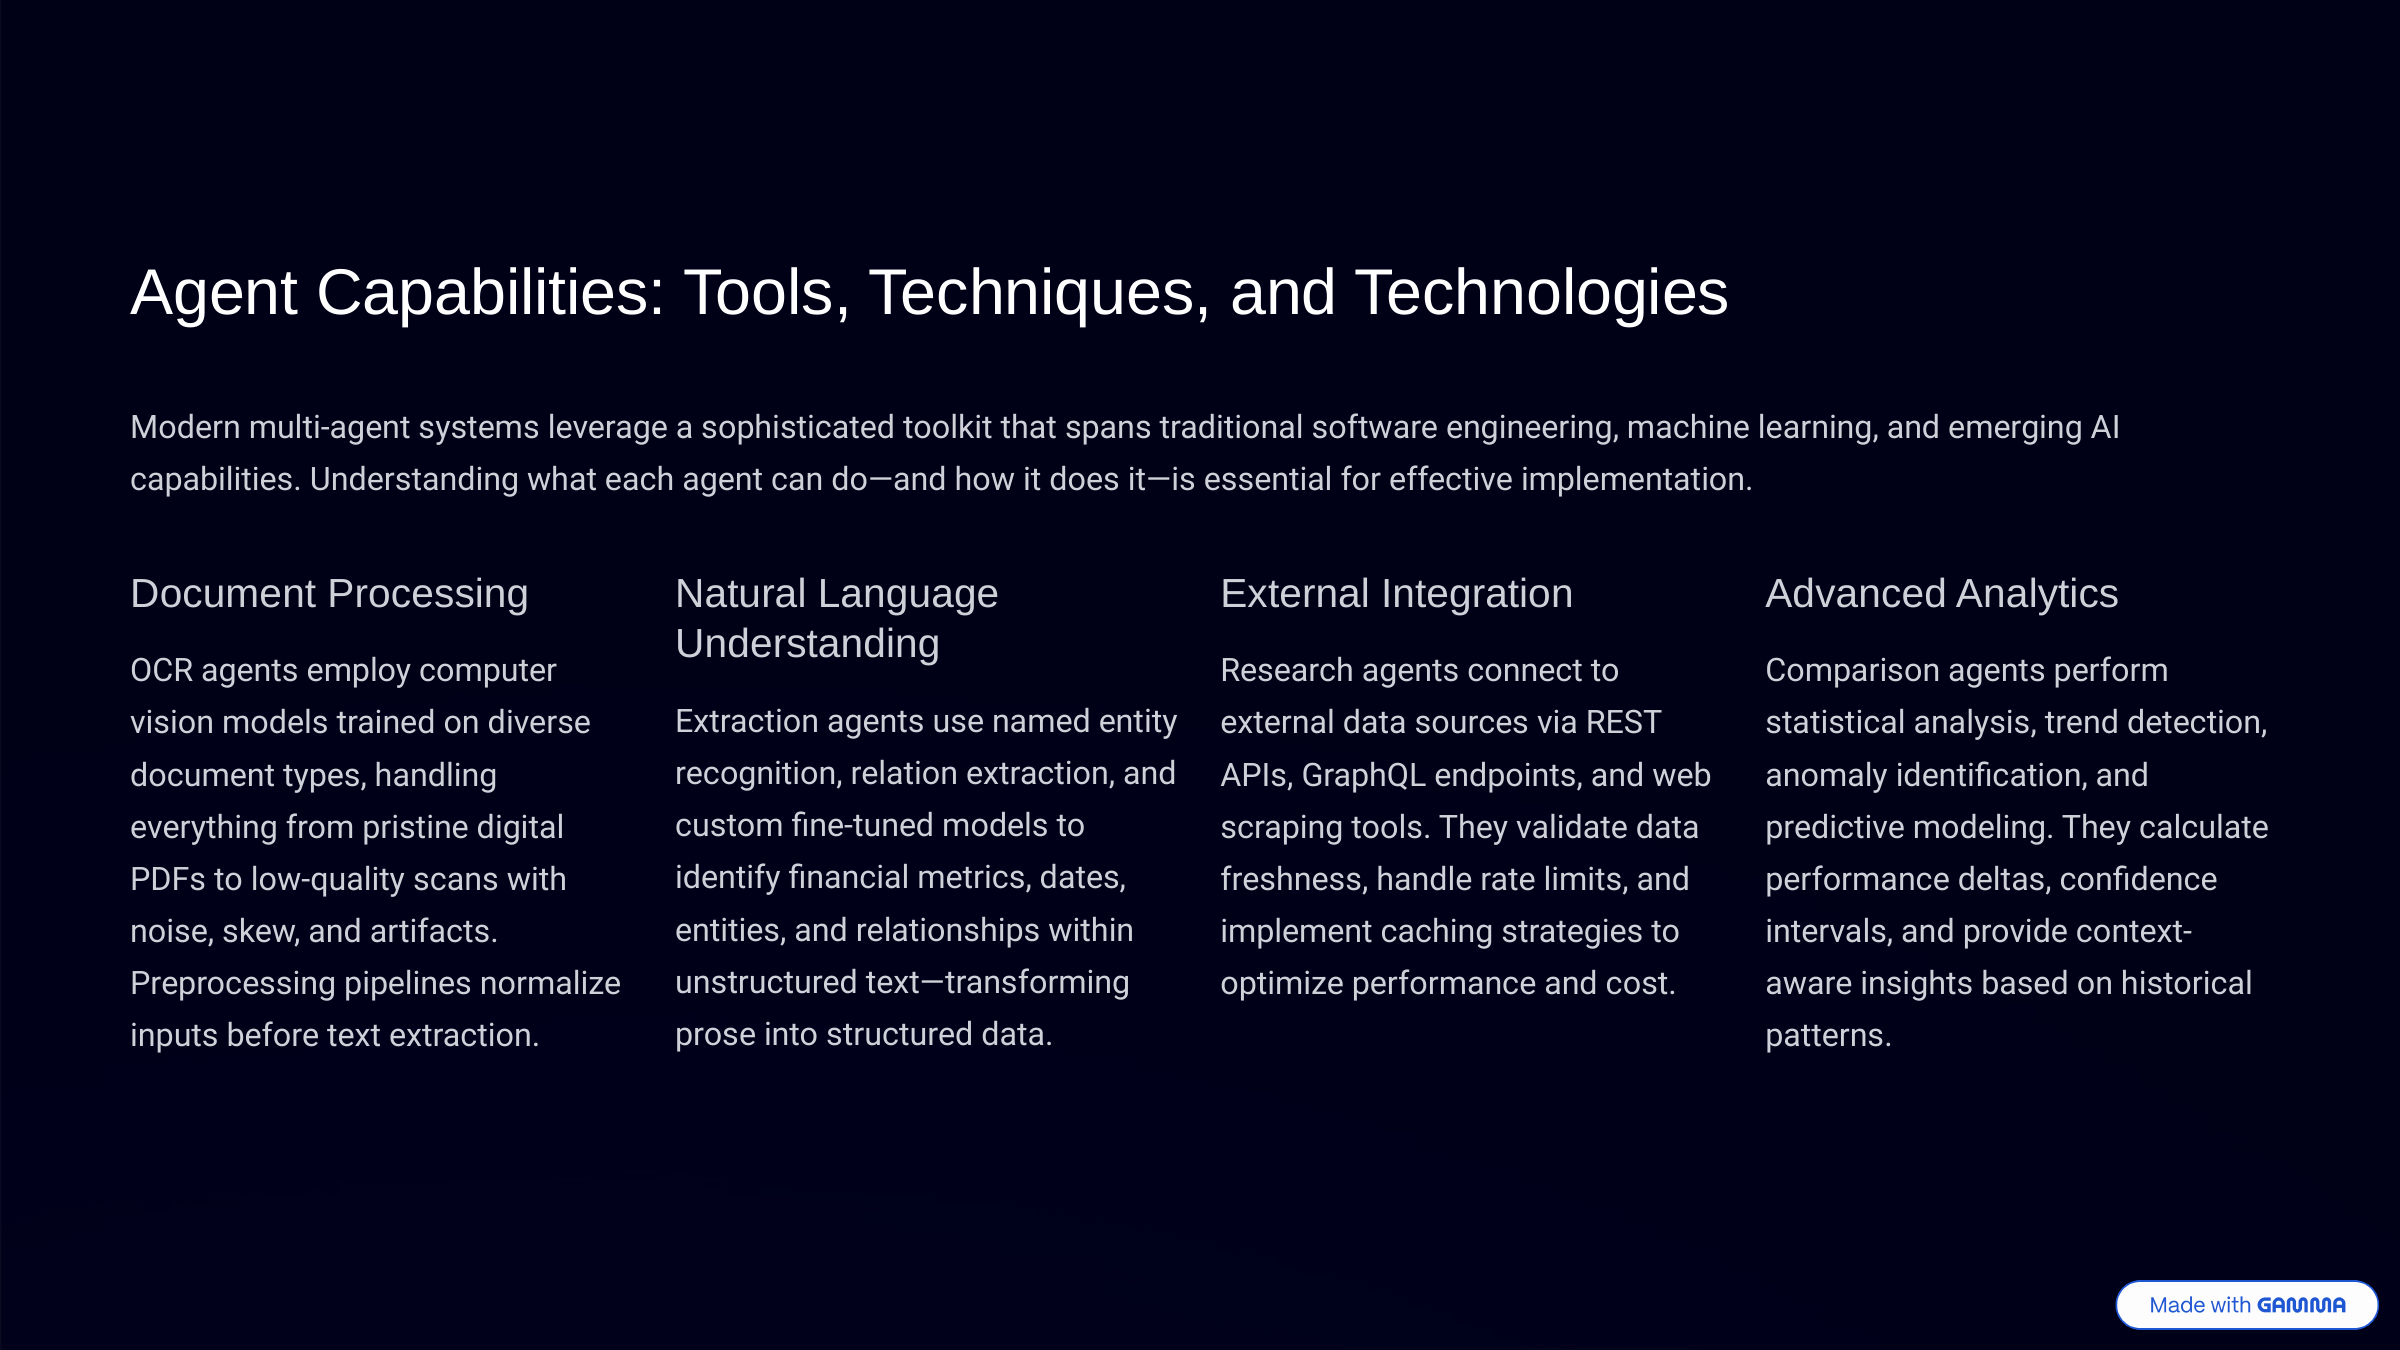

Agent Capabilities: Tools, Techniques, and Technologies
Modern multi-agent systems leverage a sophisticated toolkit that spans traditional software engineering, machine learning, and emerging AI capabilities. Understanding what each agent can do—and how it does it—is essential for effective implementation.
Document Processing
Natural Language Understanding
External Integration
Advanced Analytics
OCR agents employ computer vision models trained on diverse document types, handling everything from pristine digital PDFs to low-quality scans with noise, skew, and artifacts. Preprocessing pipelines normalize inputs before text extraction.
Research agents connect to external data sources via REST APIs, GraphQL endpoints, and web scraping tools. They validate data freshness, handle rate limits, and implement caching strategies to optimize performance and cost.
Comparison agents perform statistical analysis, trend detection, anomaly identification, and predictive modeling. They calculate performance deltas, confidence intervals, and provide context-aware insights based on historical patterns.
Extraction agents use named entity recognition, relation extraction, and custom fine-tuned models to identify financial metrics, dates, entities, and relationships within unstructured text—transforming prose into structured data.